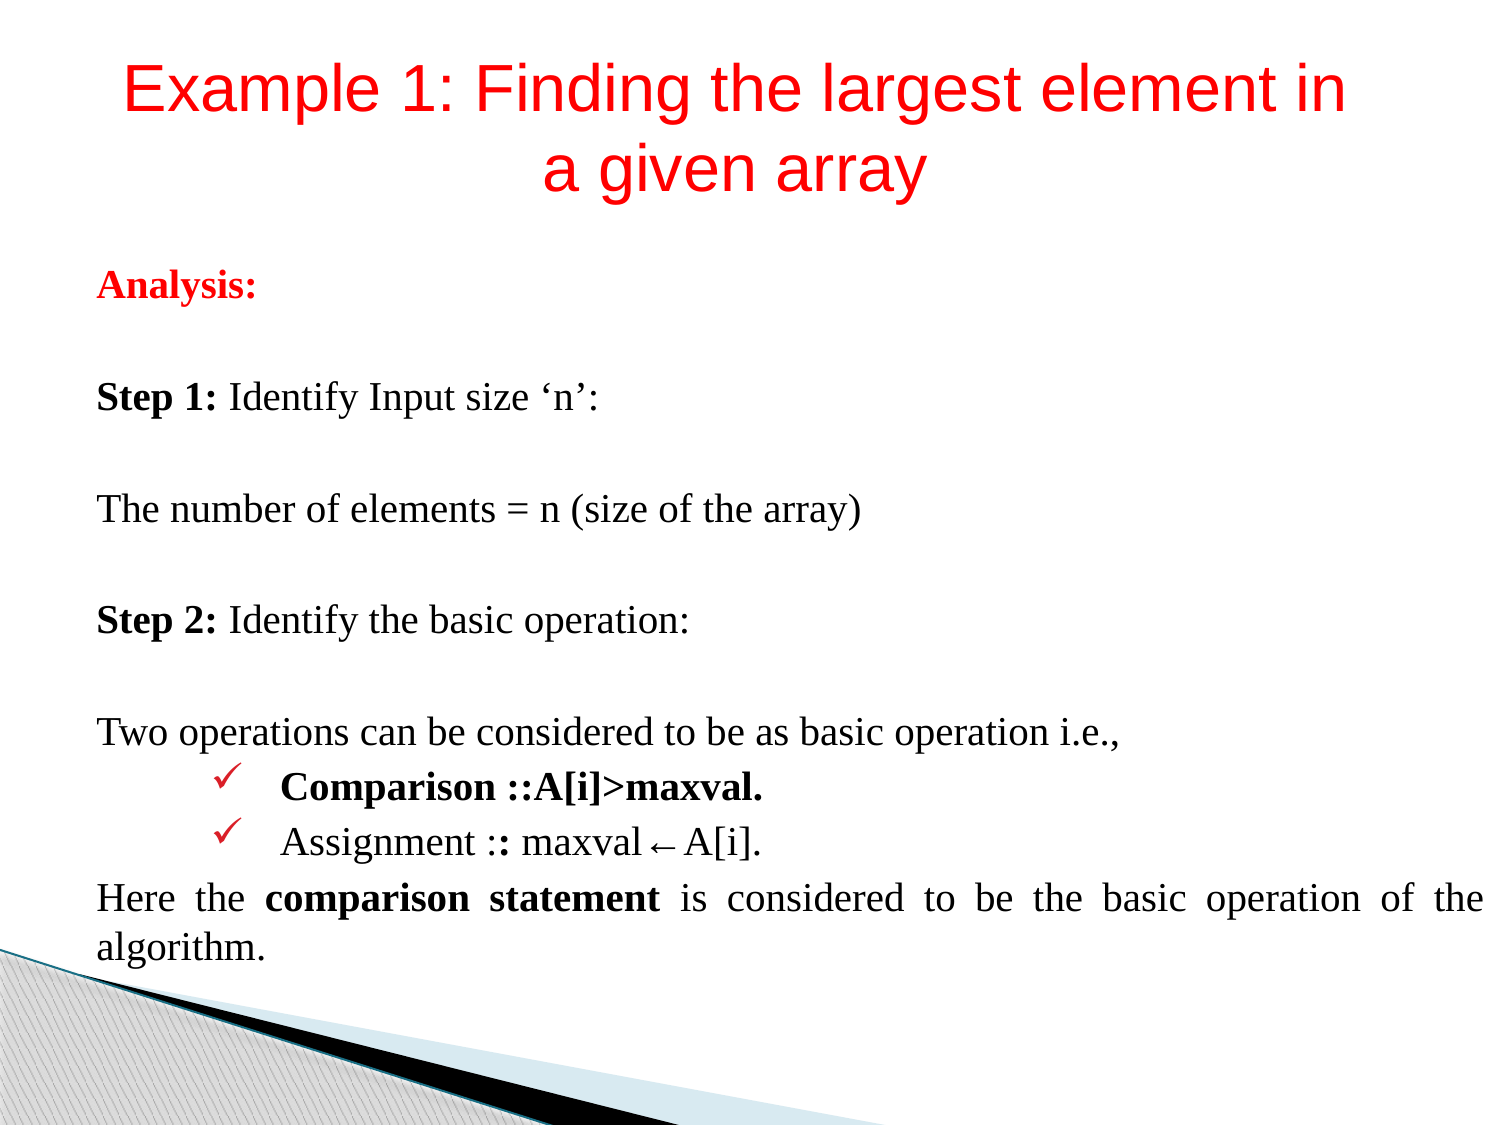

Example 1: Finding the largest element in a given array
Analysis:

Step 1: Identify Input size ‘n’:

	The number of elements = n (size of the array)

Step 2: Identify the basic operation:

	Two operations can be considered to be as basic operation i.e.,
Comparison ::A[i]>maxval.
Assignment :: maxval←A[i].
Here the comparison statement is considered to be the basic operation of the algorithm.